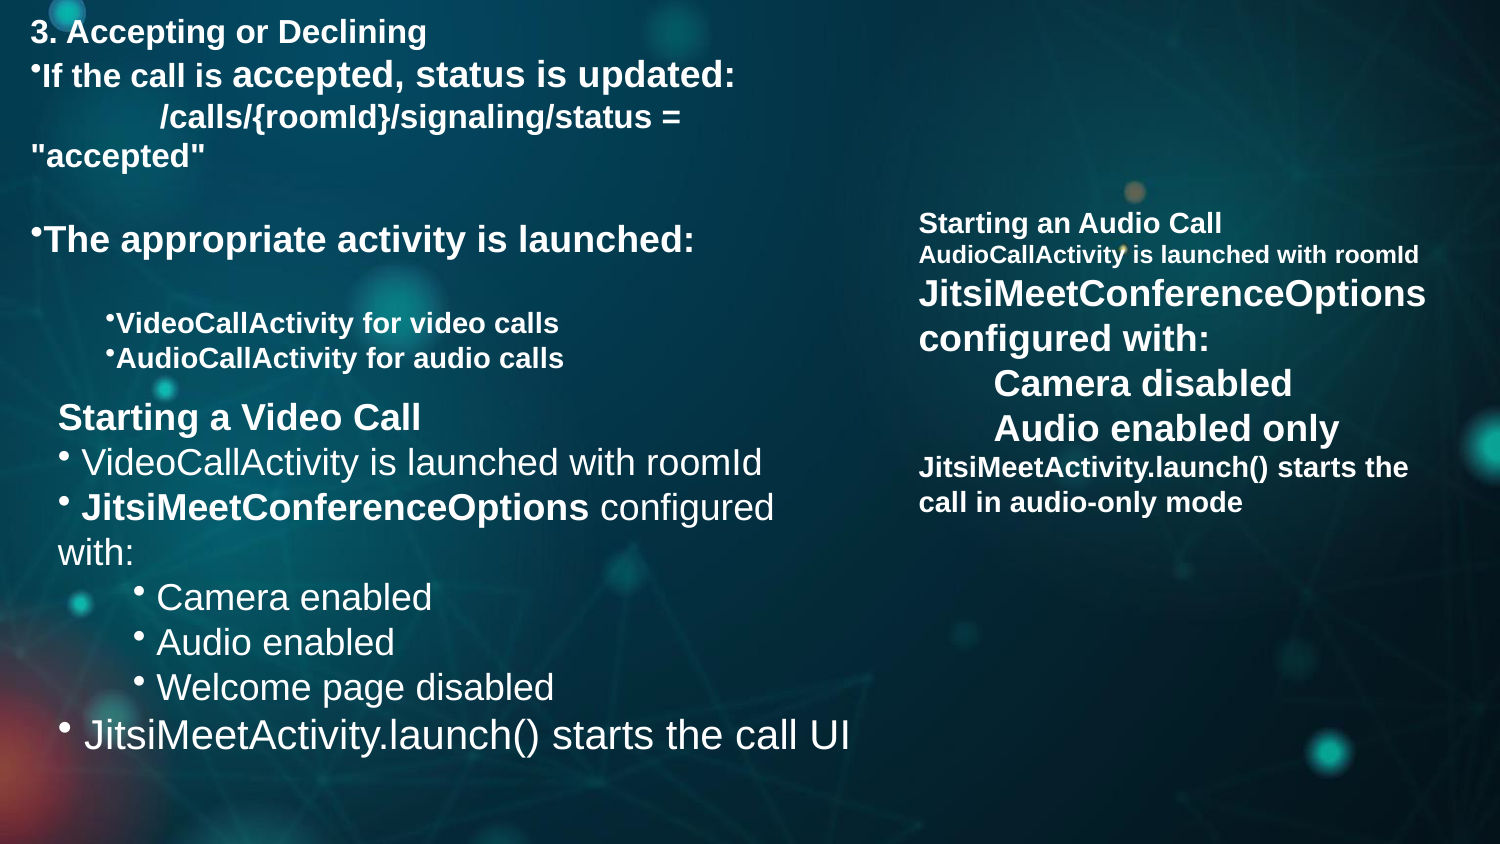

3. Accepting or Declining
If the call is accepted, status is updated:
              /calls/{roomId}/signaling/status = "accepted"

The appropriate activity is launched:

VideoCallActivity for video calls
AudioCallActivity for audio calls

Starting an Audio Call
AudioCallActivity is launched with roomId
JitsiMeetConferenceOptions configured with:
Camera disabled
Audio enabled only
JitsiMeetActivity.launch() starts the call in audio-only mode

Starting a Video Call
 VideoCallActivity is launched with roomId
 JitsiMeetConferenceOptions configured with:
 Camera enabled
 Audio enabled
 Welcome page disabled
 JitsiMeetActivity.launch() starts the call UI